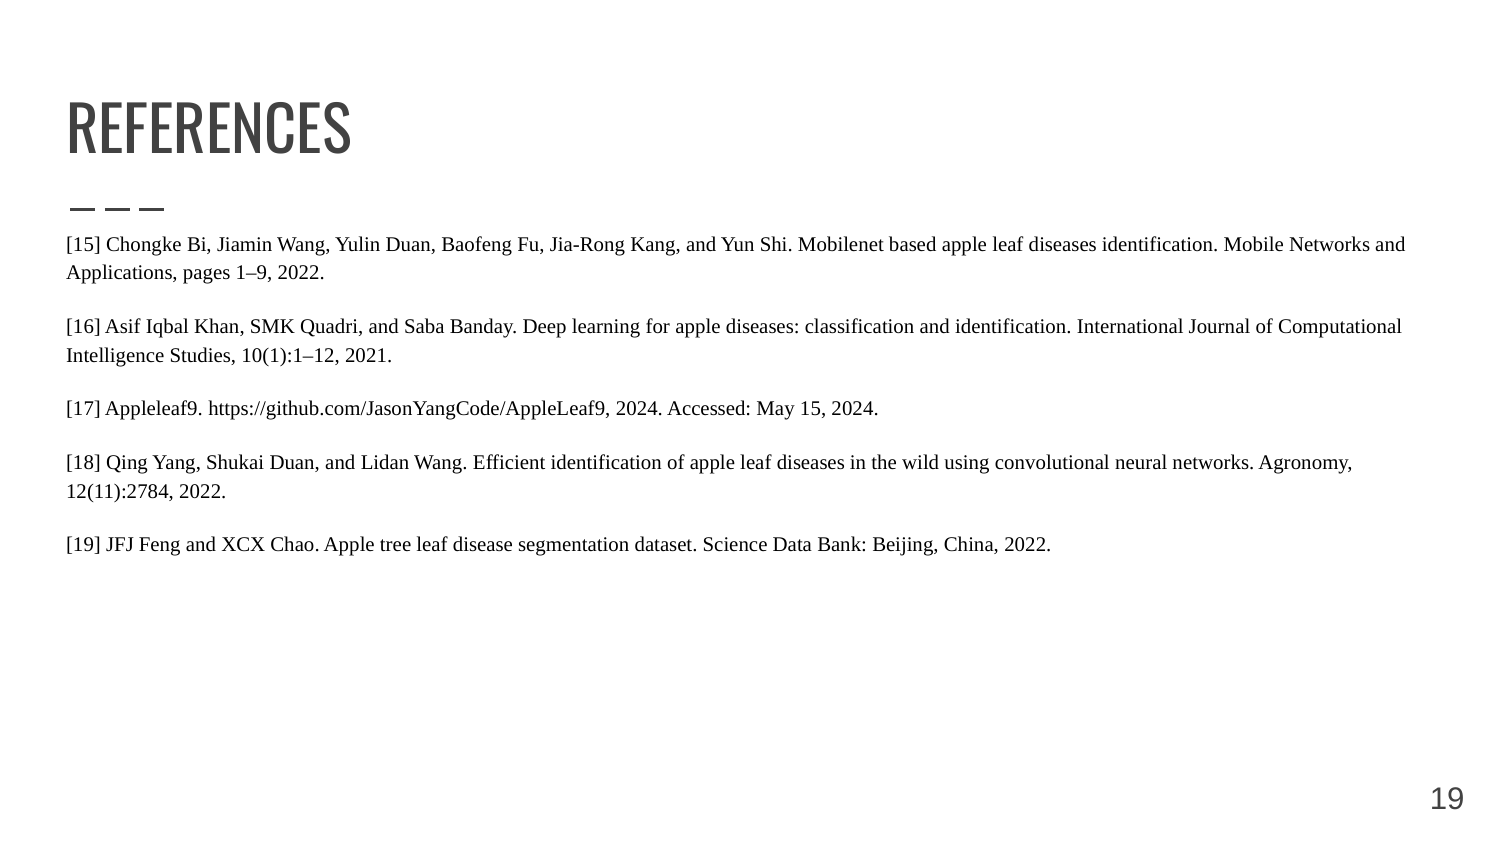

# REFERENCES
[15] Chongke Bi, Jiamin Wang, Yulin Duan, Baofeng Fu, Jia-Rong Kang, and Yun Shi. Mobilenet based apple leaf diseases identification. Mobile Networks and Applications, pages 1–9, 2022.
[16] Asif Iqbal Khan, SMK Quadri, and Saba Banday. Deep learning for apple diseases: classification and identification. International Journal of Computational Intelligence Studies, 10(1):1–12, 2021.
[17] Appleleaf9. https://github.com/JasonYangCode/AppleLeaf9, 2024. Accessed: May 15, 2024.
[18] Qing Yang, Shukai Duan, and Lidan Wang. Efficient identification of apple leaf diseases in the wild using convolutional neural networks. Agronomy, 12(11):2784, 2022.
[19] JFJ Feng and XCX Chao. Apple tree leaf disease segmentation dataset. Science Data Bank: Beijing, China, 2022.
19